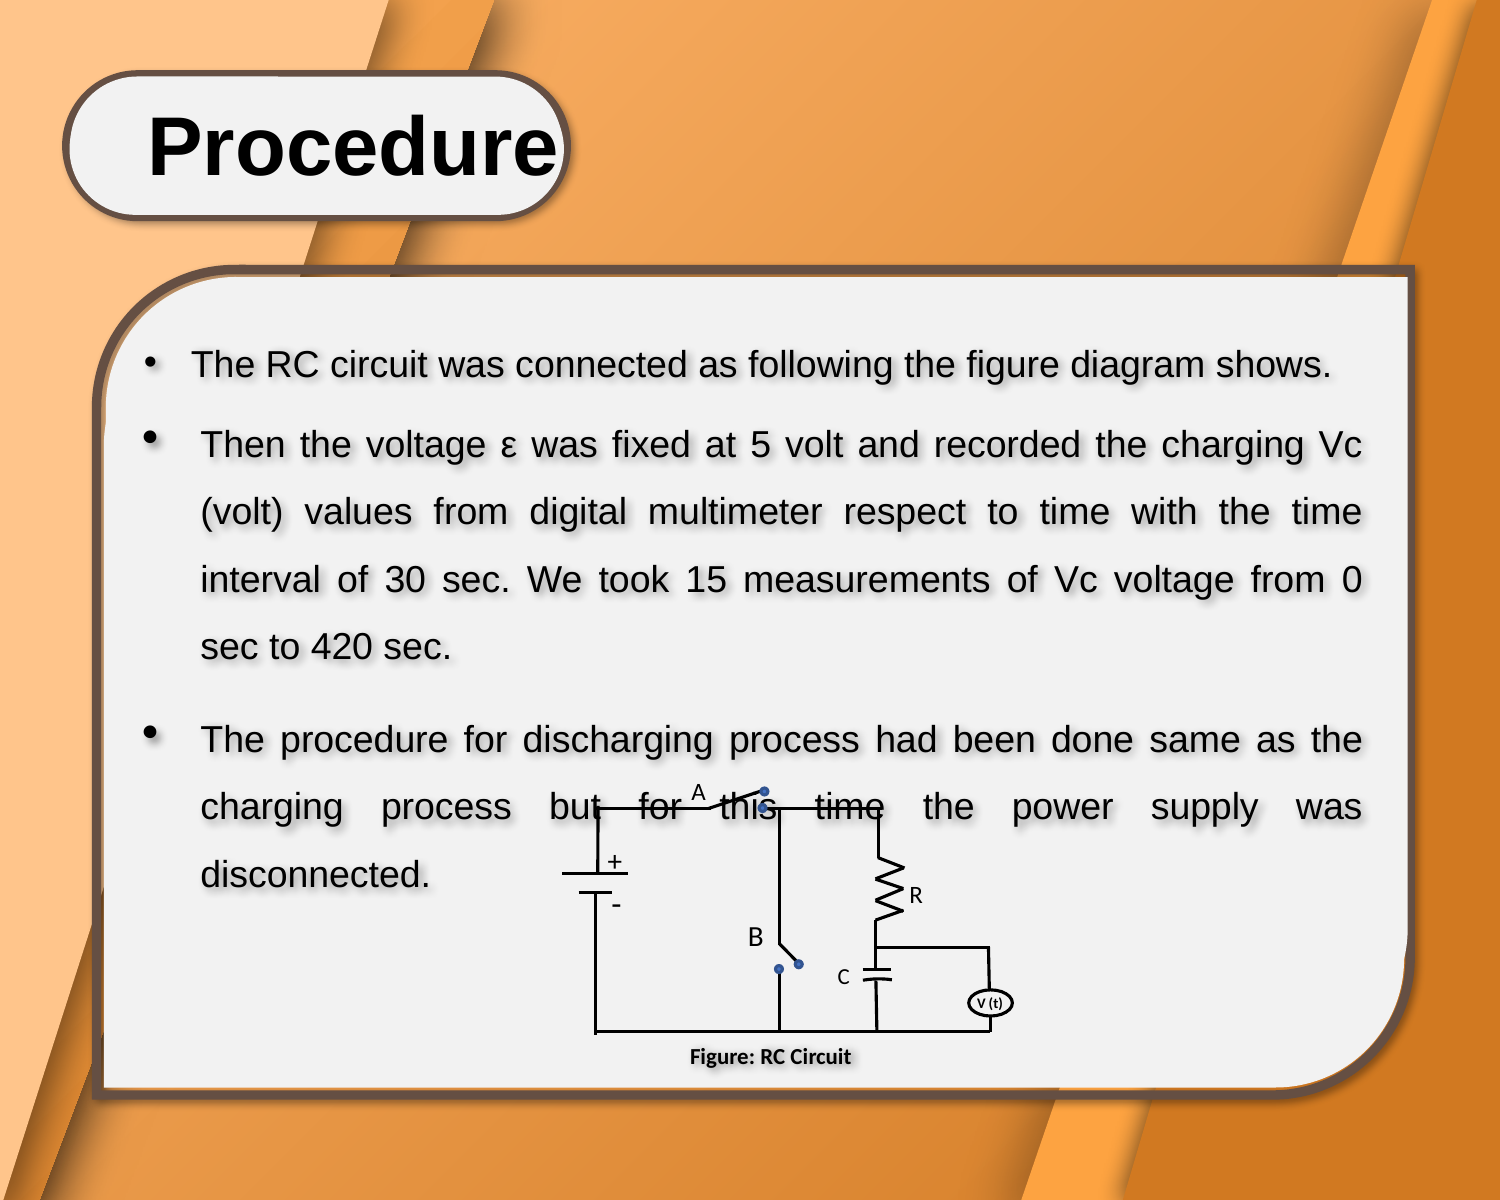

Procedure

The RC circuit was connected as following the figure diagram shows.
Then the voltage ε was fixed at 5 volt and recorded the charging Vc (volt) values from digital multimeter respect to time with the time interval of 30 sec. We took 15 measurements of Vc voltage from 0 sec to 420 sec.
The procedure for discharging process had been done same as the charging process but for this time the power supply was disconnected.
A

V (t)

+
R
-
B
C
Figure: RC Circuit